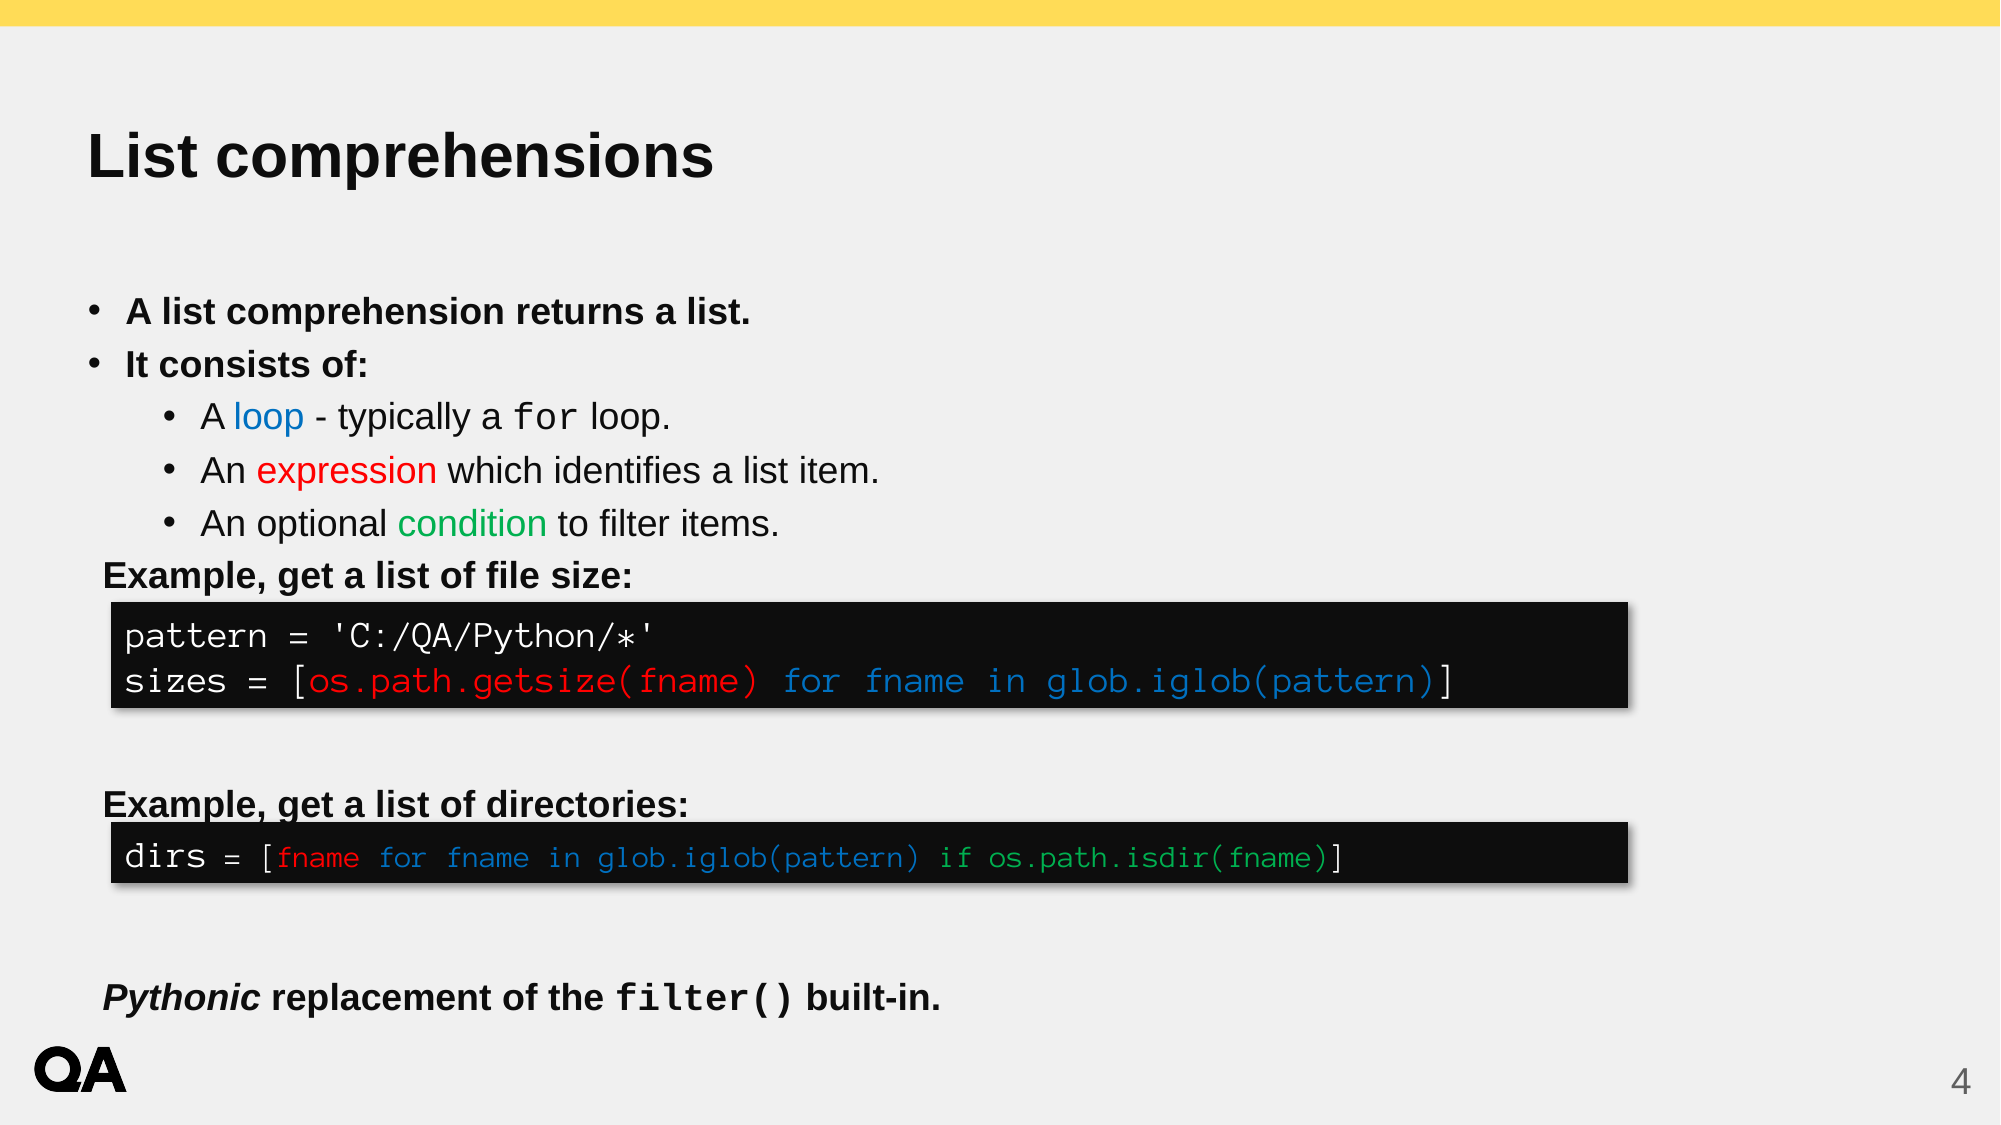

# List comprehensions
A list comprehension returns a list.
It consists of:
A loop - typically a for loop.
An expression which identifies a list item.
An optional condition to filter items.
Example, get a list of file size:

Example, get a list of directories:

Pythonic replacement of the filter() built-in.
pattern = 'C:/QA/Python/*'
sizes = [os.path.getsize(fname) for fname in glob.iglob(pattern)]
dirs = [fname for fname in glob.iglob(pattern) if os.path.isdir(fname)]
4